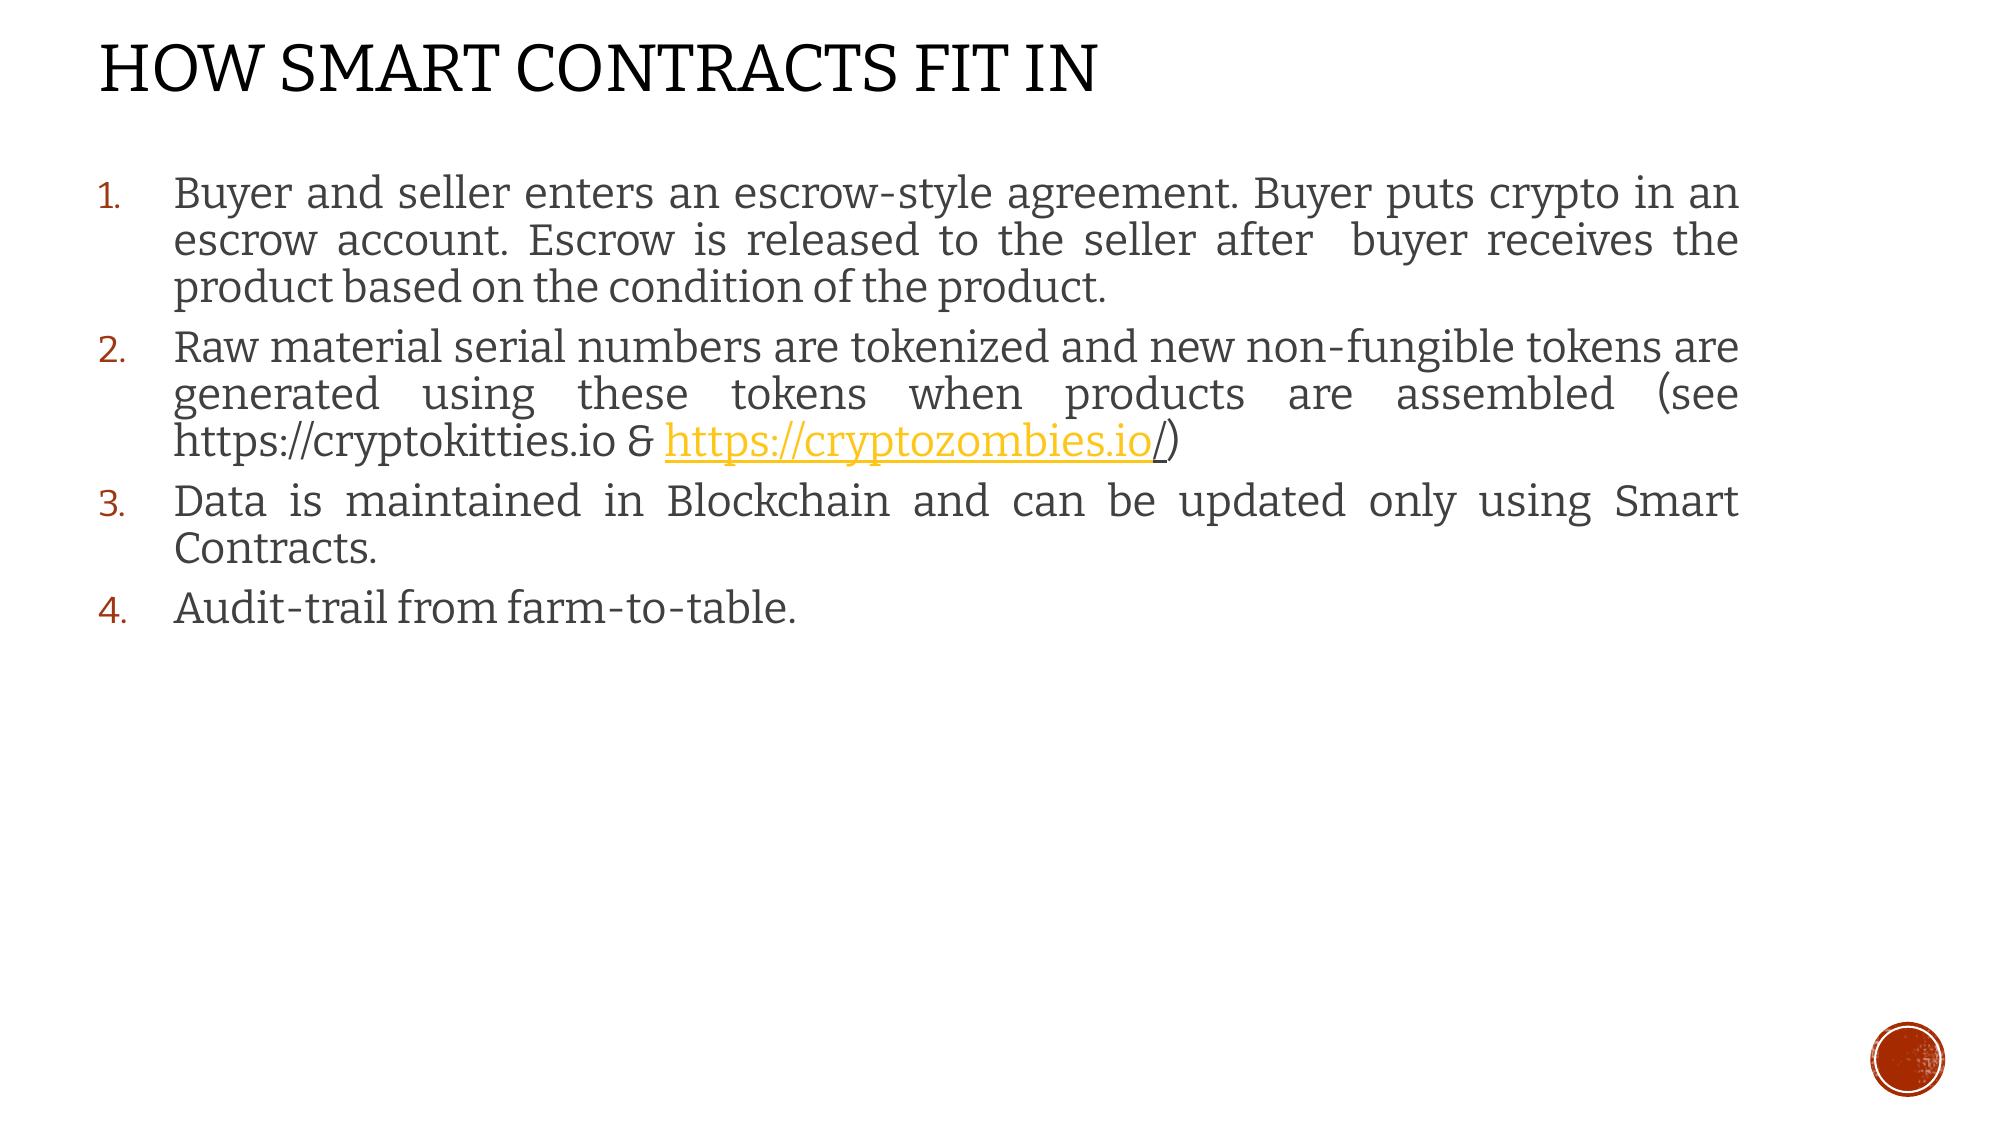

# How Smart Contracts fit in
Buyer and seller enters an escrow-style agreement. Buyer puts crypto in an escrow account. Escrow is released to the seller after  buyer receives the product based on the condition of the product.
Raw material serial numbers are tokenized and new non-fungible tokens are generated using these tokens when products are assembled (see https://cryptokitties.io & https://cryptozombies.io/)
Data is maintained in Blockchain and can be updated only using Smart Contracts.
Audit-trail from farm-to-table.